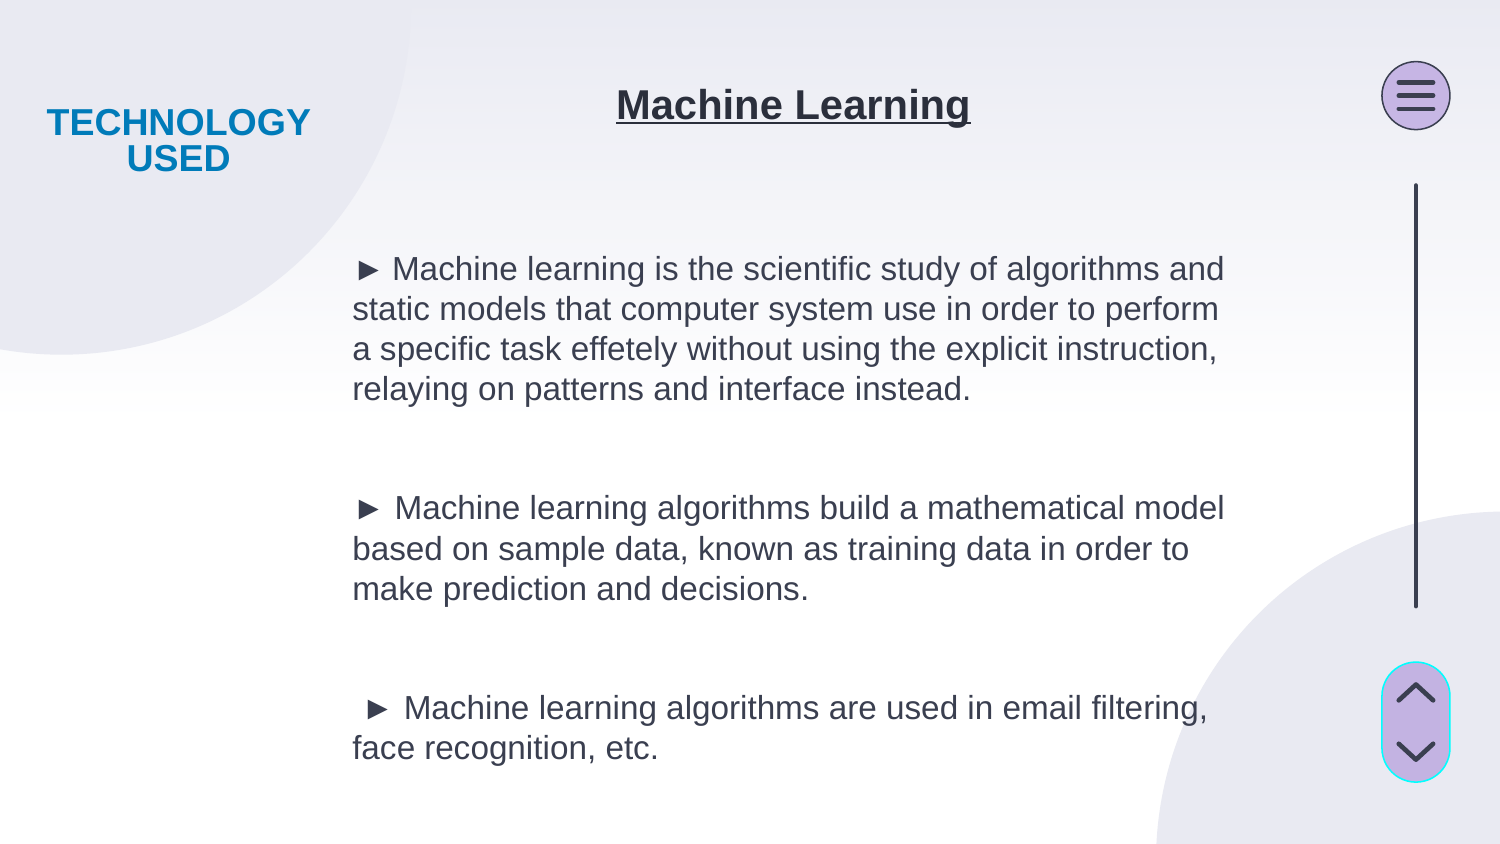

Machine Learning

► Machine learning is the scientific study of algorithms and static models that computer system use in order to perform a specific task effetely without using the explicit instruction, relaying on patterns and interface instead.

► Machine learning algorithms build a mathematical model based on sample data, known as training data in order to make prediction and decisions.

 ► Machine learning algorithms are used in email filtering, face recognition, etc.
TECHNOLOGY USED